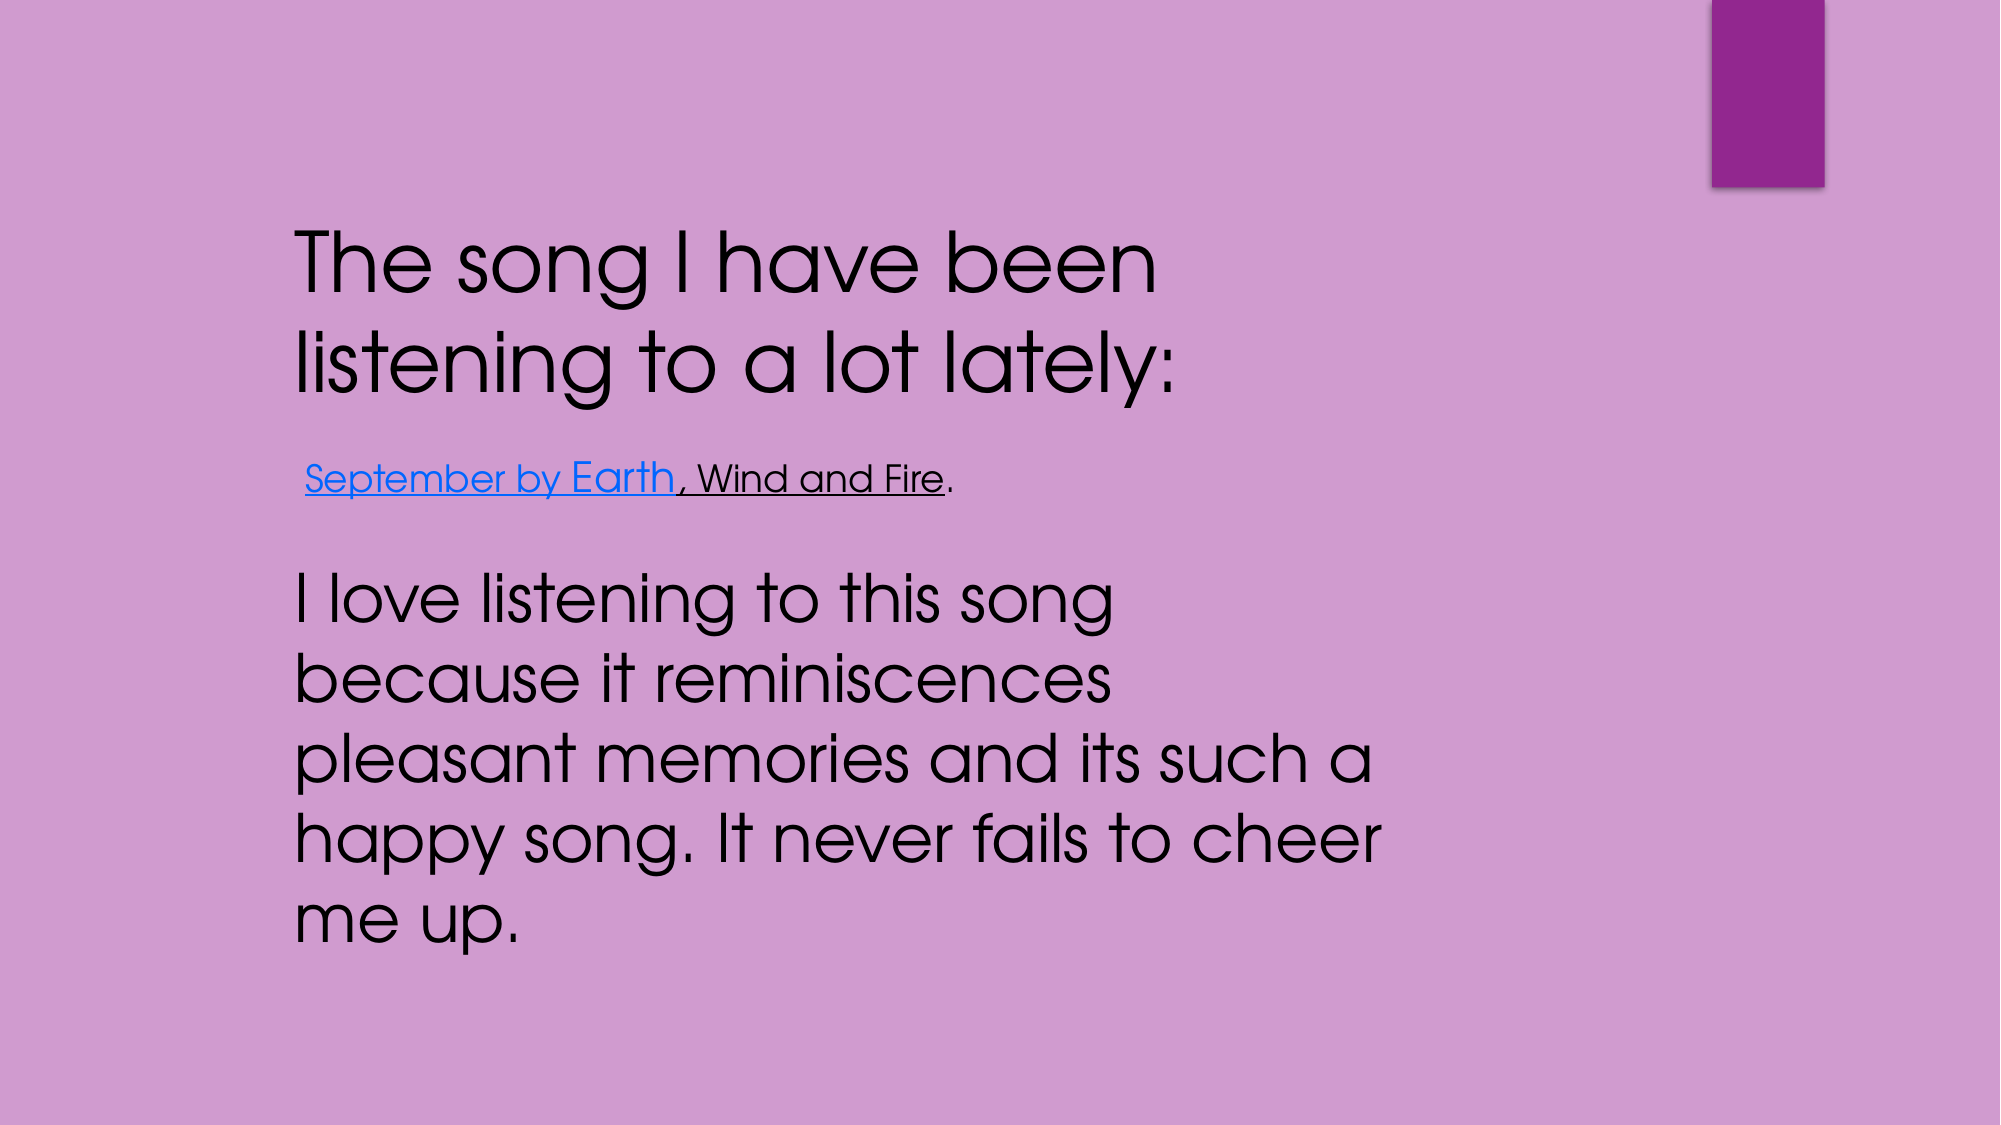

The song I have been listening to a lot lately:
 September by Earth, Wind and Fire.
I love listening to this song because it reminiscences pleasant memories and its such a happy song. It never fails to cheer me up.